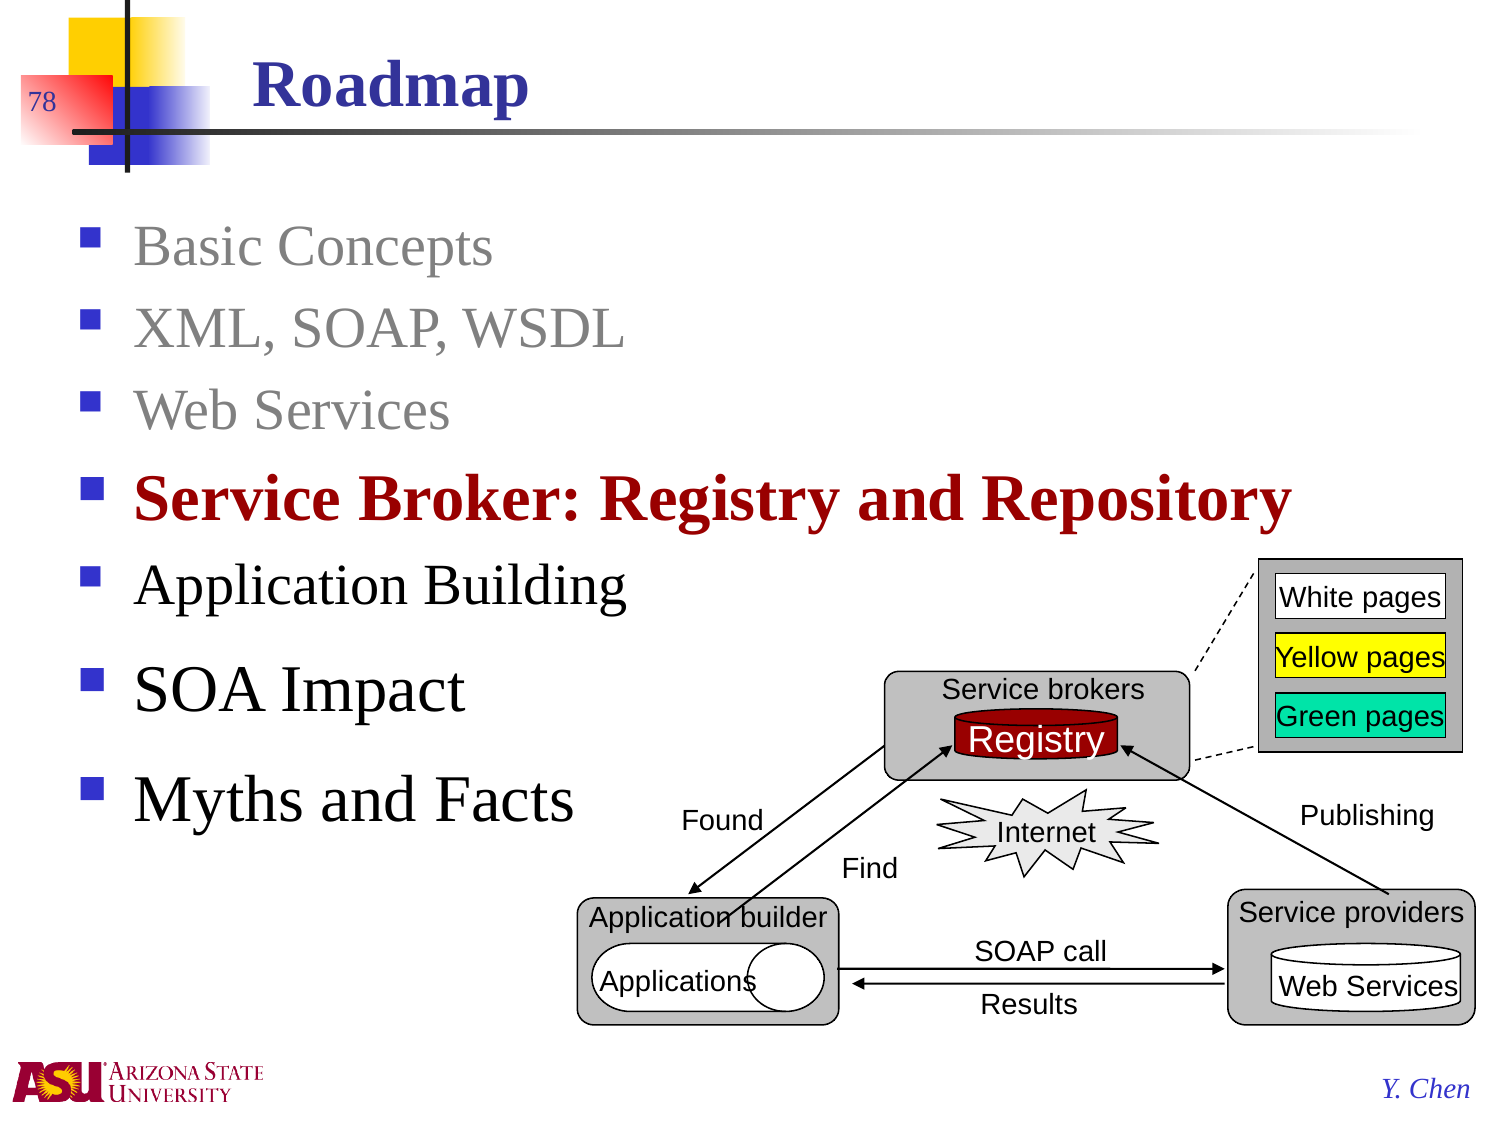

# Roadmap
78
Basic Concepts
XML, SOAP, WSDL
Web Services
Service Broker: Registry and Repository
Application Building
SOA Impact
Myths and Facts

White pages
Yellow pages
Green pages

Service brokers

Registry

Internet
Publishing
Found
Find

Service providers

Web Services

Application builder

Applications
SOAP call

Results